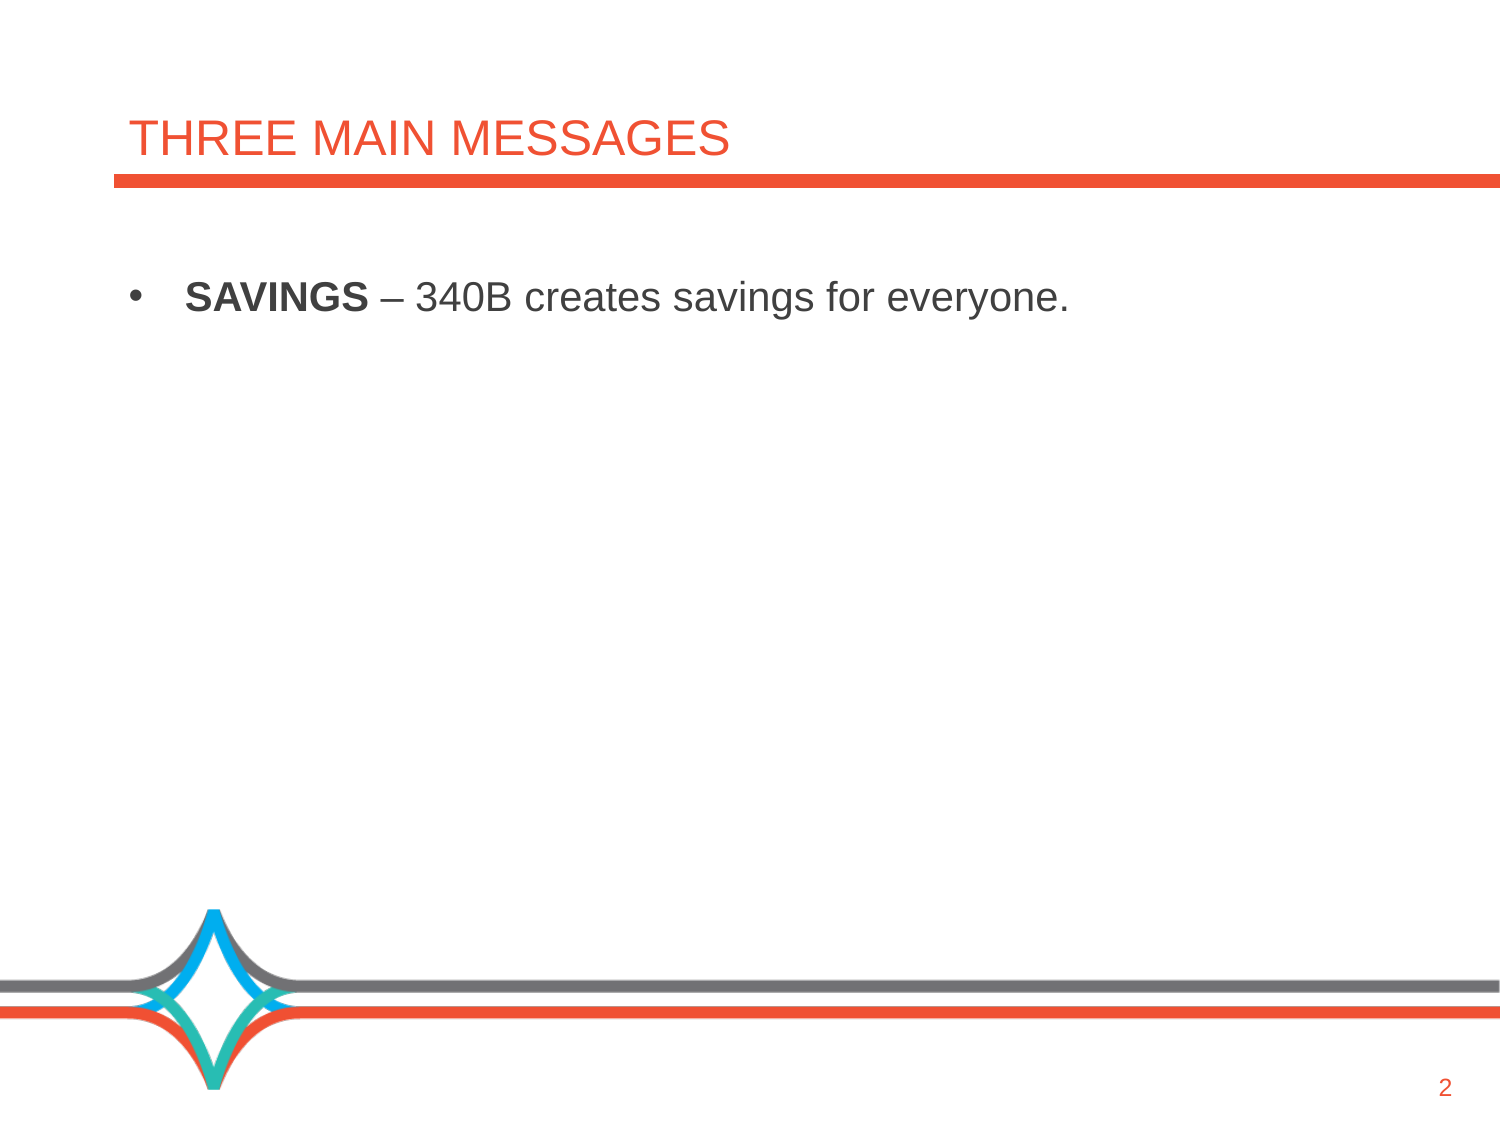

# Three Main Messages
SAVINGS – 340B creates savings for everyone.